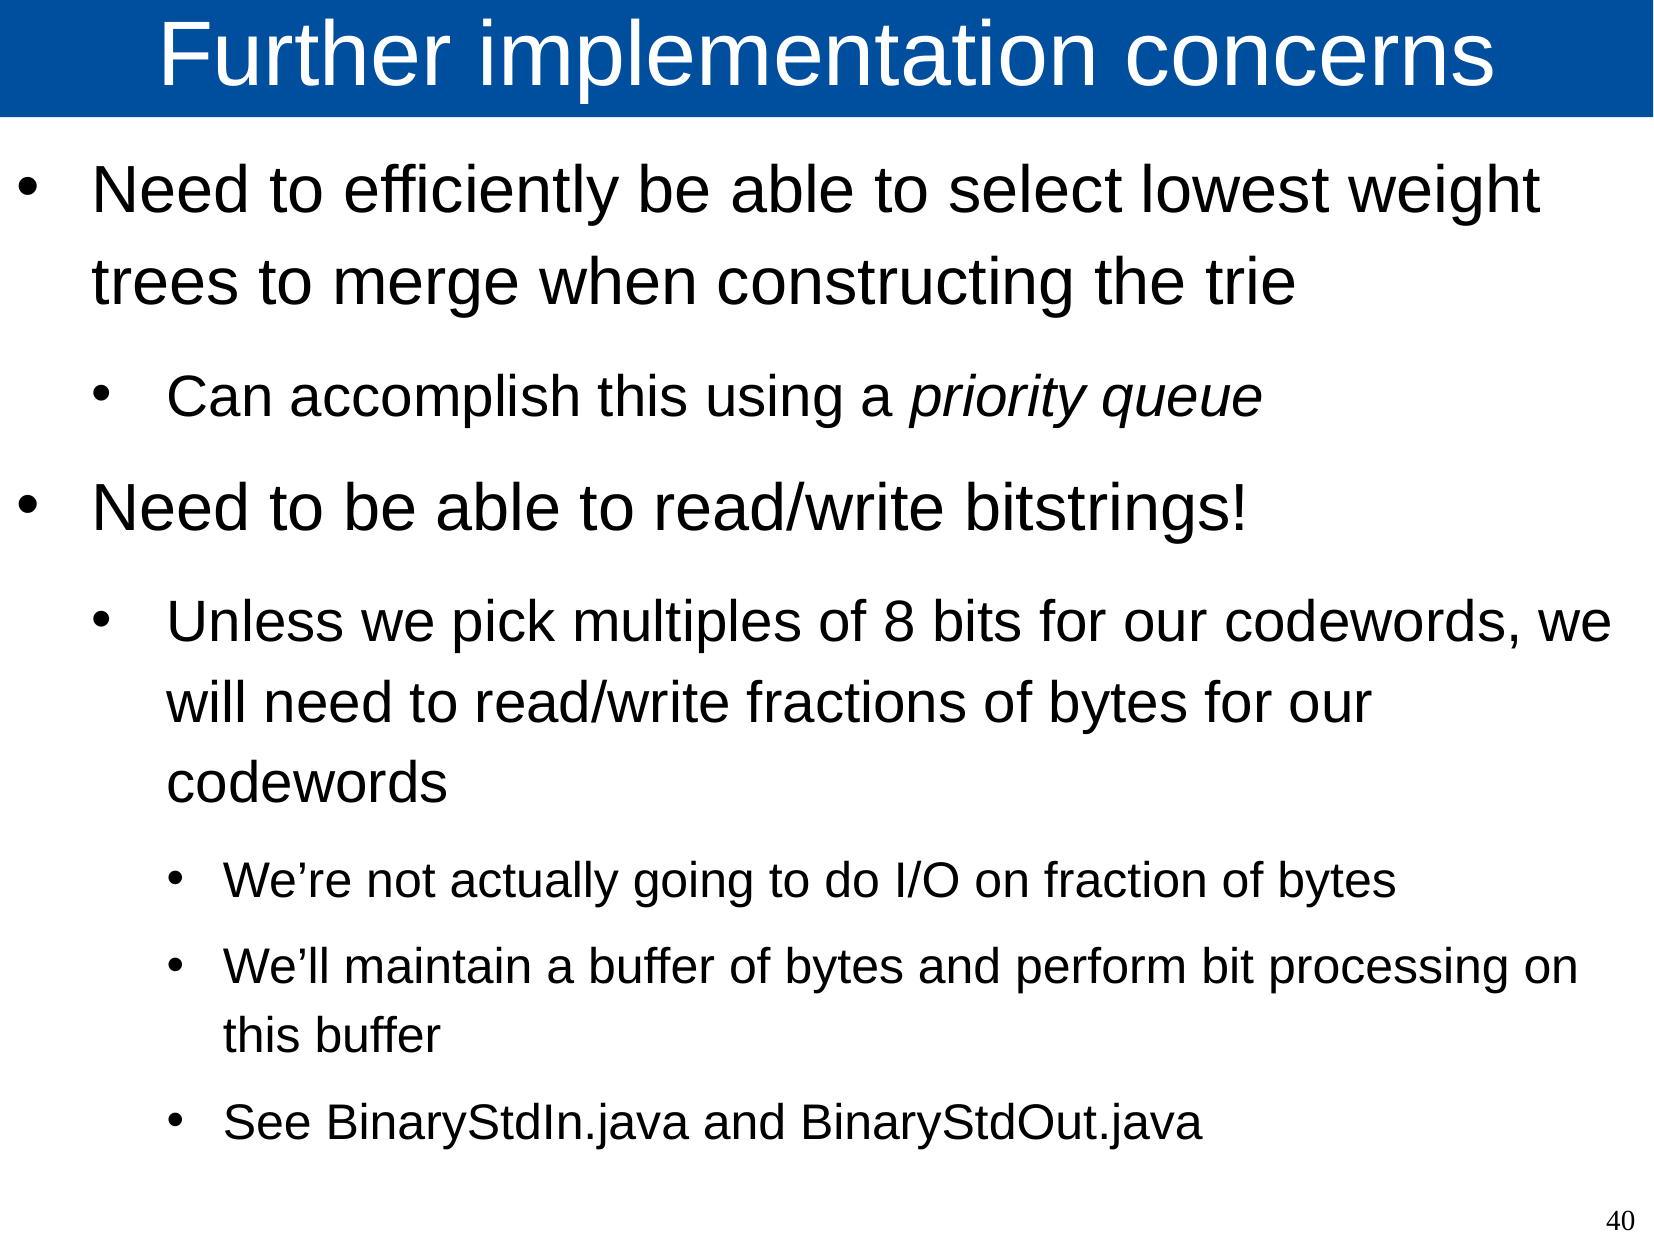

# Further implementation concerns
Need to efficiently be able to select lowest weight trees to merge when constructing the trie
Can accomplish this using a priority queue
Need to be able to read/write bitstrings!
Unless we pick multiples of 8 bits for our codewords, we will need to read/write fractions of bytes for our codewords
We’re not actually going to do I/O on fraction of bytes
We’ll maintain a buffer of bytes and perform bit processing on this buffer
See BinaryStdIn.java and BinaryStdOut.java
40